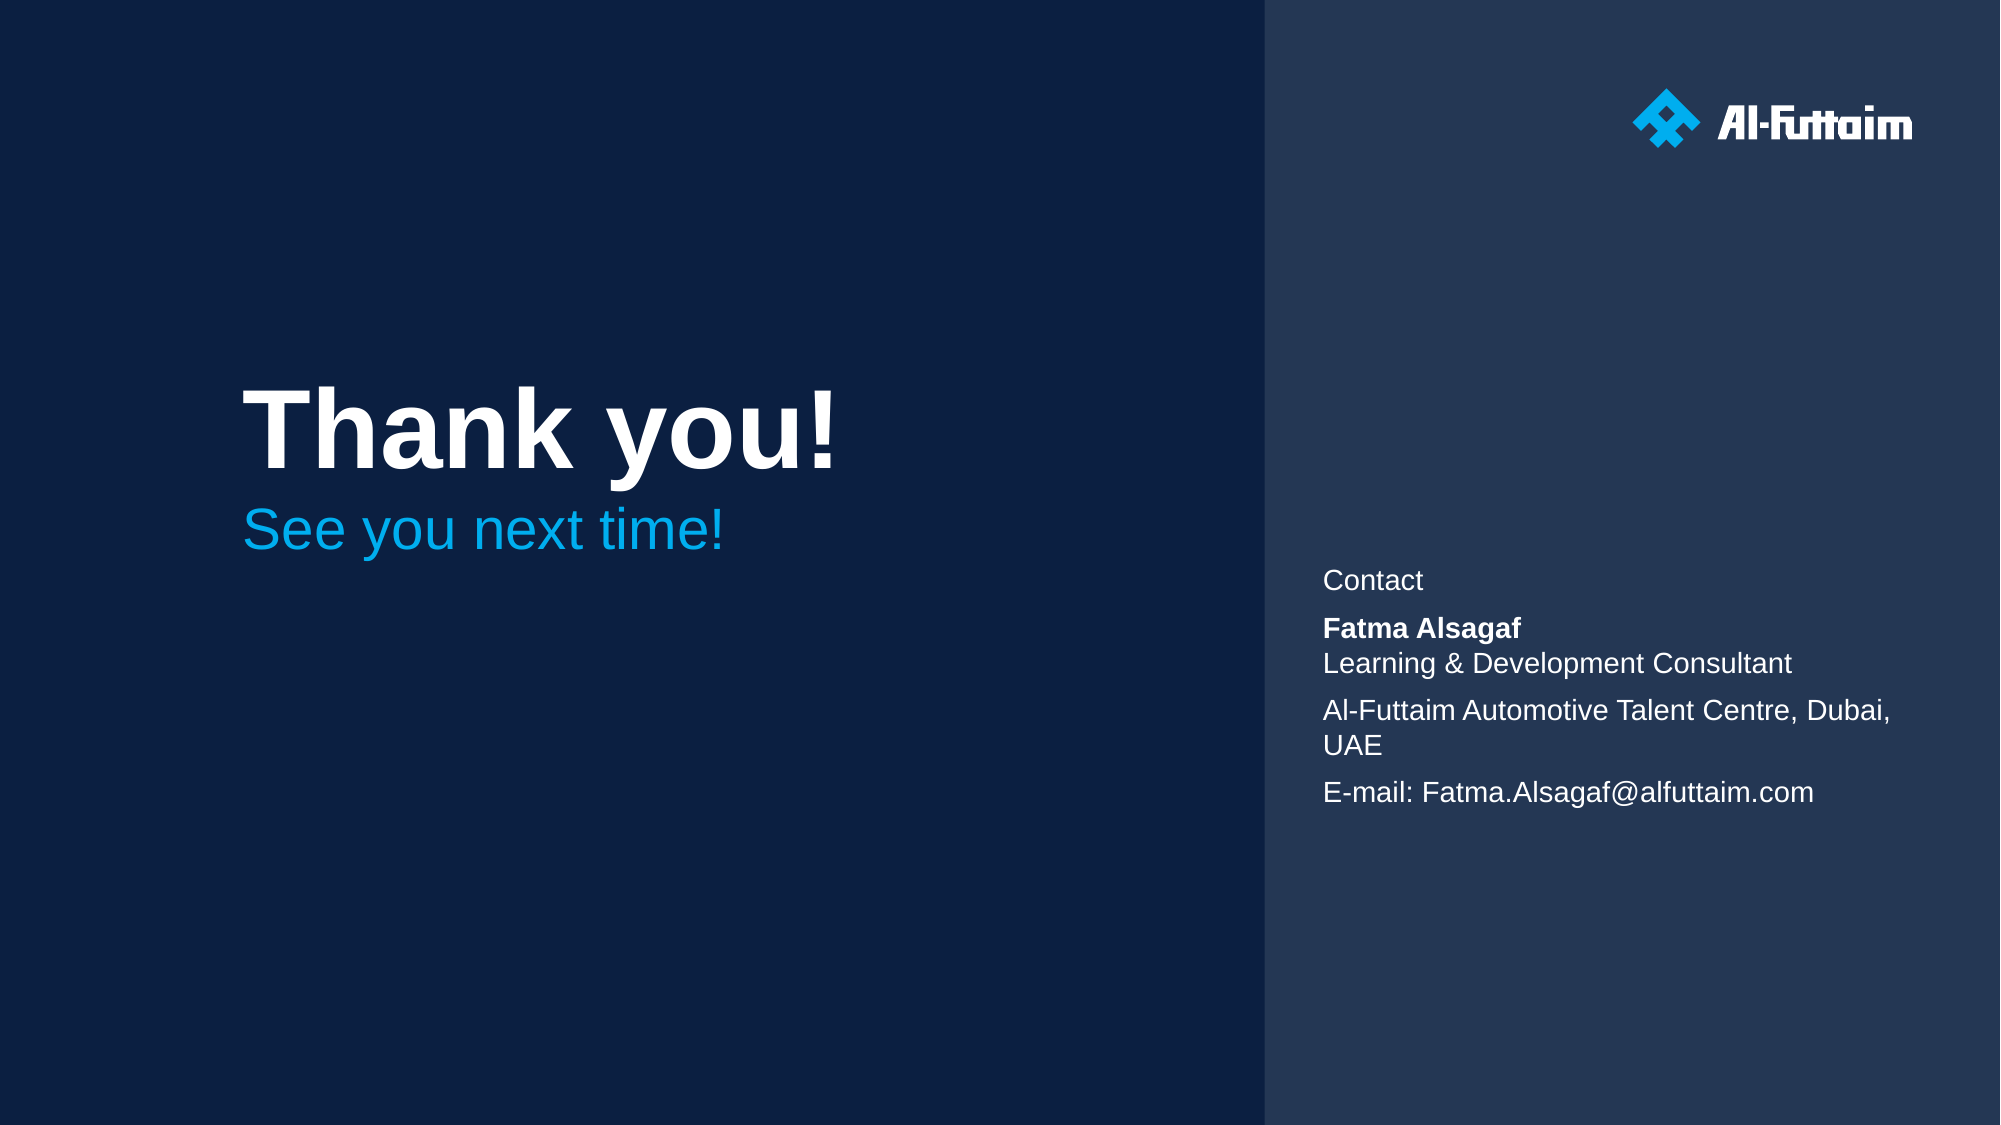

Thank you!
See you next time!
Contact
Fatma Alsagaf
Learning & Development Consultant
Al-Futtaim Automotive Talent Centre, Dubai, UAE
E-mail: Fatma.Alsagaf@alfuttaim.com